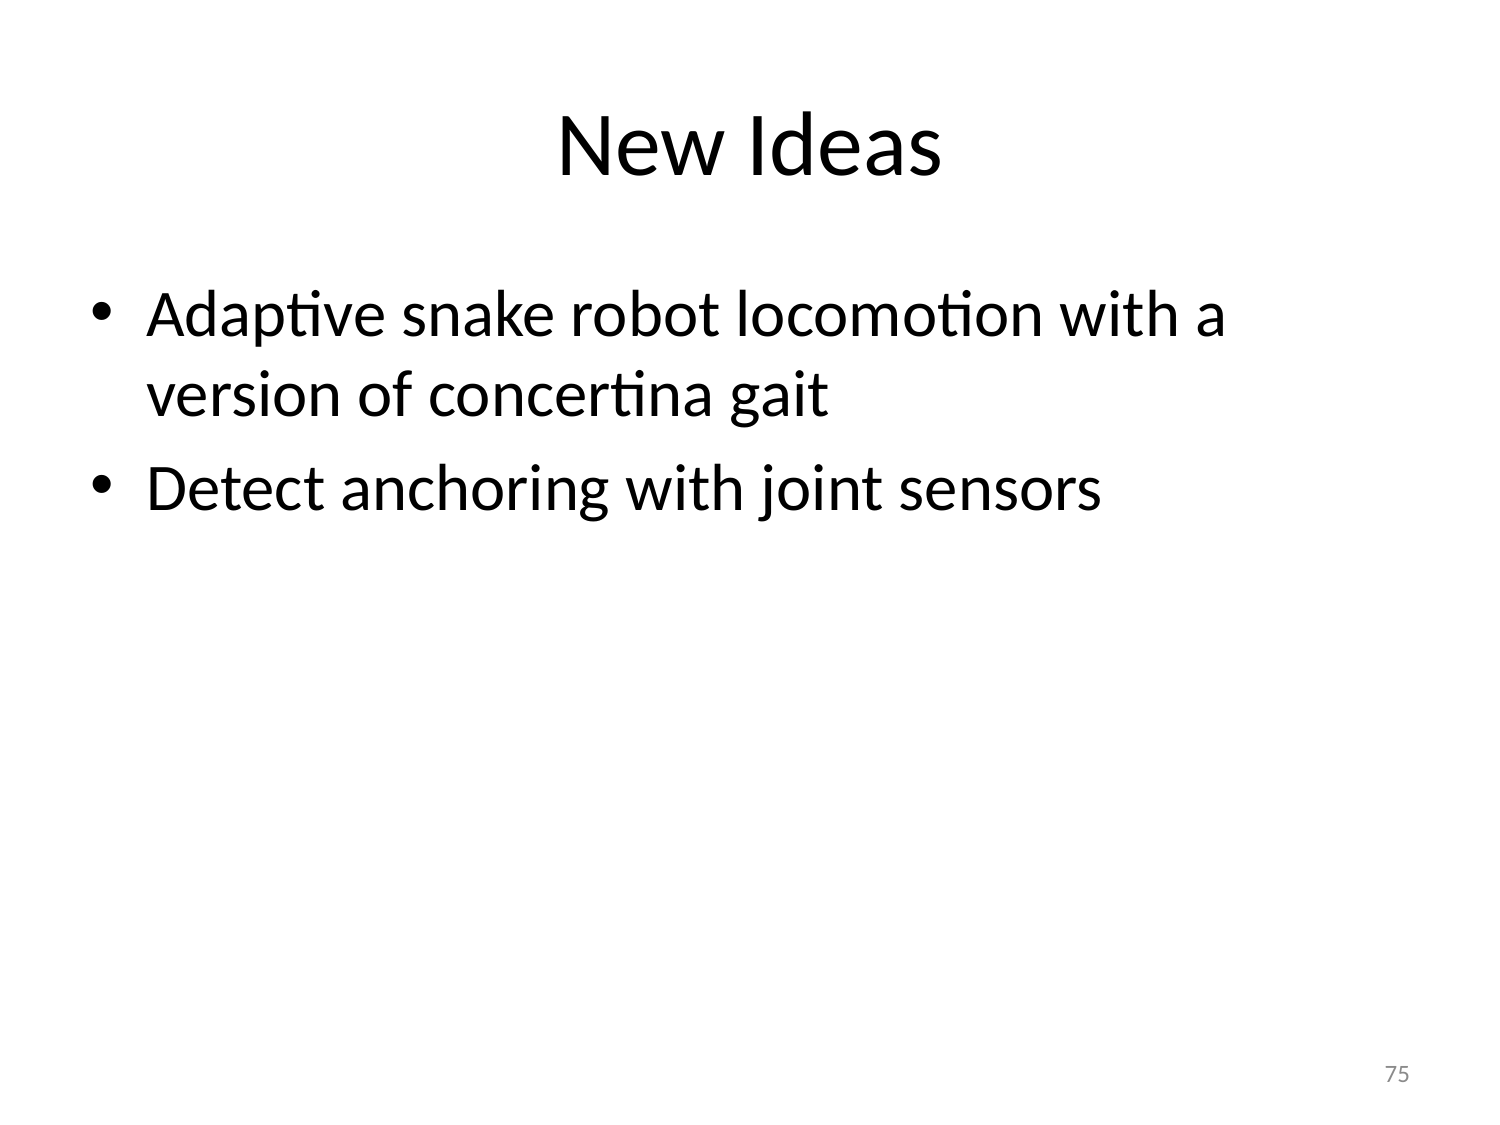

# New Ideas
Adaptive snake robot locomotion with a version of concertina gait
Detect anchoring with joint sensors
75